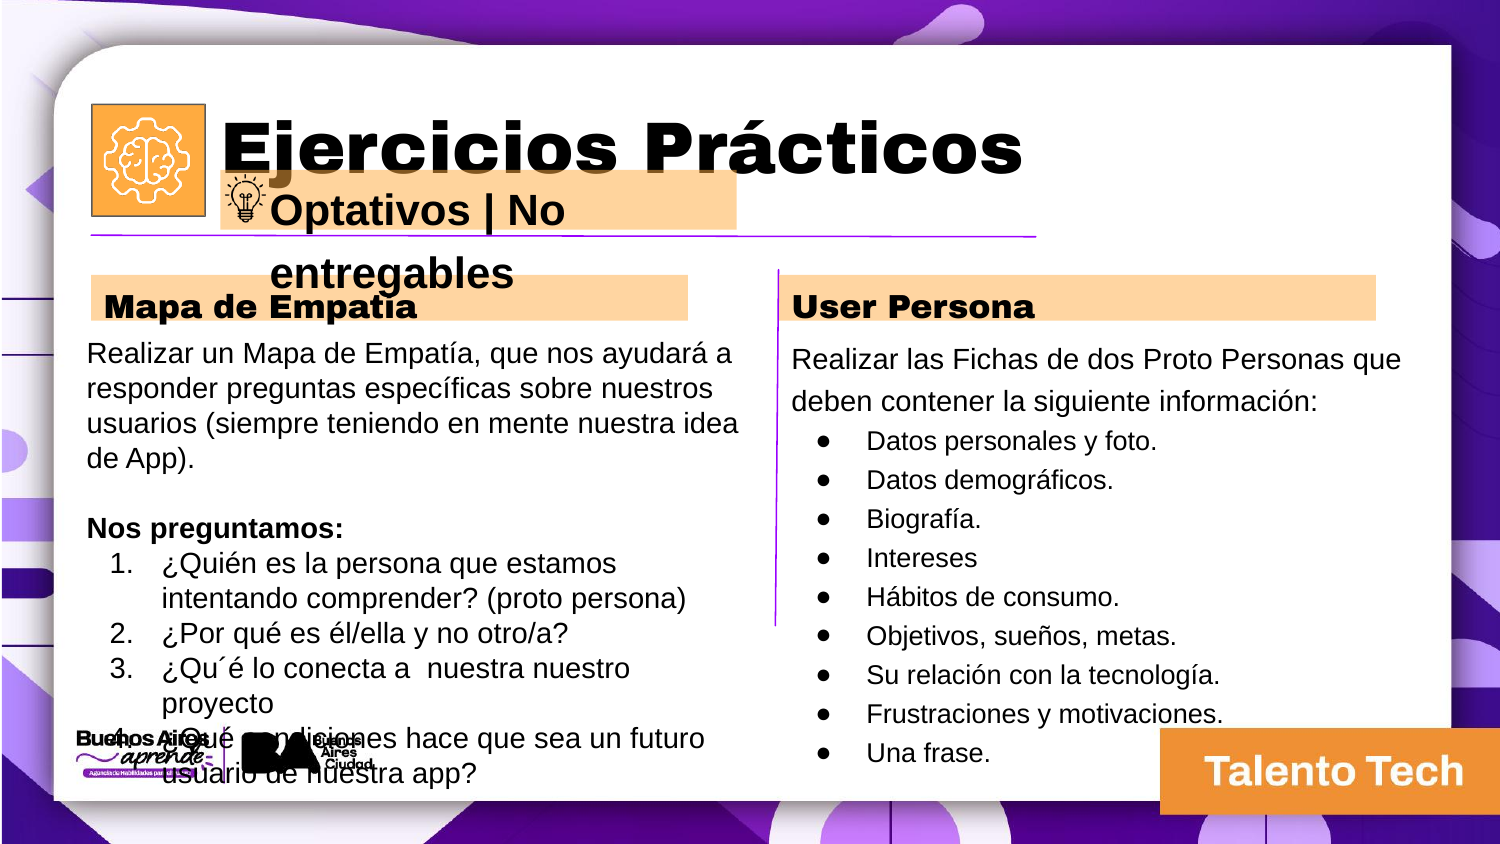

Ejercicios Prácticos

Optativos | No entregables

Mapa de Empatía
User Persona
Realizar las Fichas de dos Proto Personas que deben contener la siguiente información:
Datos personales y foto.
Datos demográficos.
Biografía.
Intereses
Hábitos de consumo.
Objetivos, sueños, metas.
Su relación con la tecnología.
Frustraciones y motivaciones.
Una frase.

Realizar un Mapa de Empatía, que nos ayudará a responder preguntas específicas sobre nuestros usuarios (siempre teniendo en mente nuestra idea de App).

Nos preguntamos:
¿Quién es la persona que estamos intentando comprender? (proto persona)
¿Por qué es él/ella y no otro/a?
¿Qu´é lo conecta a  nuestra nuestro proyecto
¿Qué condiciones hace que sea un futuro usuario de nuestra app?